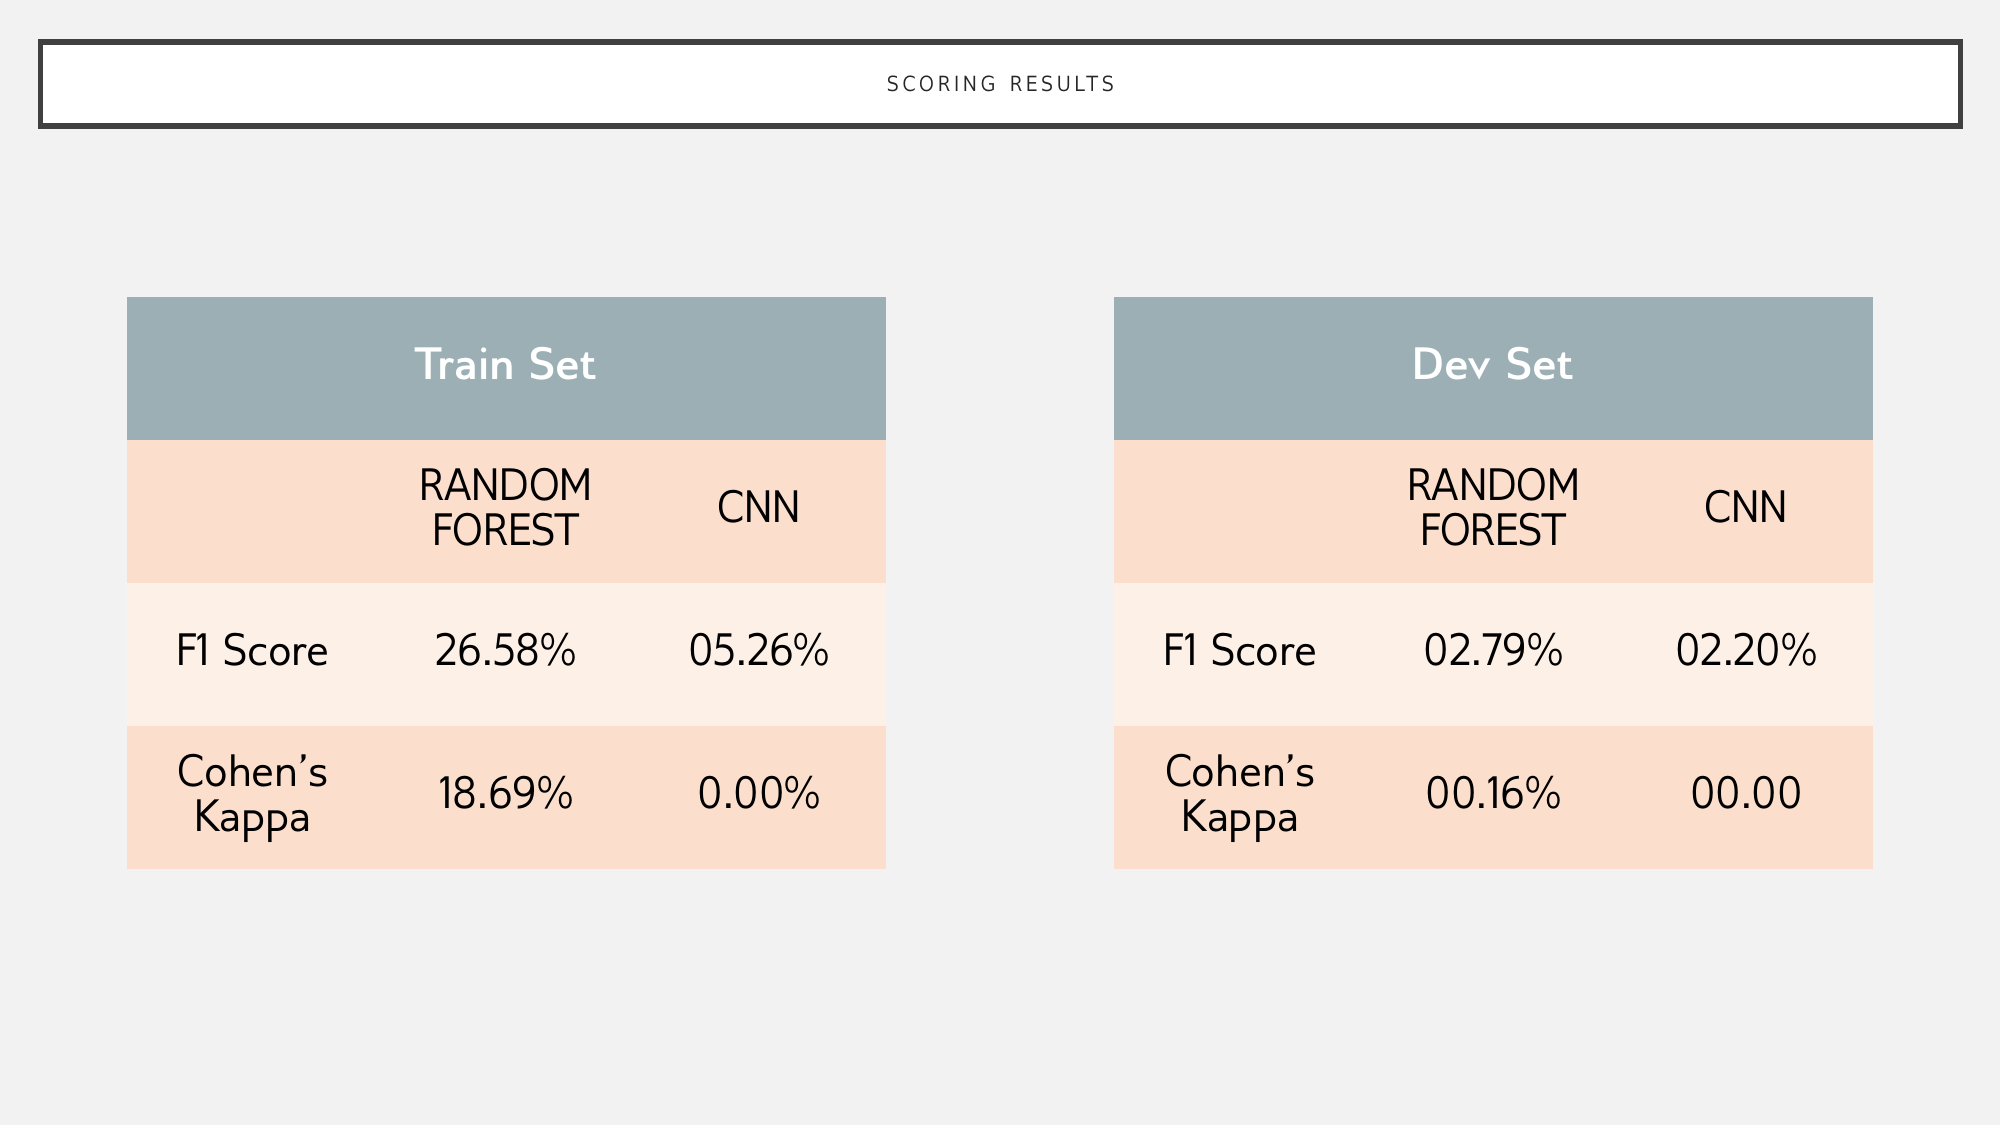

# Scoring Results
| Train Set |  |  |
| --- | --- | --- |
|  | RANDOM FOREST | CNN |
| F1 Score | 26.58% | 05.26% |
| Cohen’s Kappa | 18.69% | 0.00% |
| Dev Set |  |  |
| --- | --- | --- |
|  | RANDOM FOREST | CNN |
| F1 Score | 02.79% | 02.20% |
| Cohen’s Kappa | 00.16% | 00.00 |